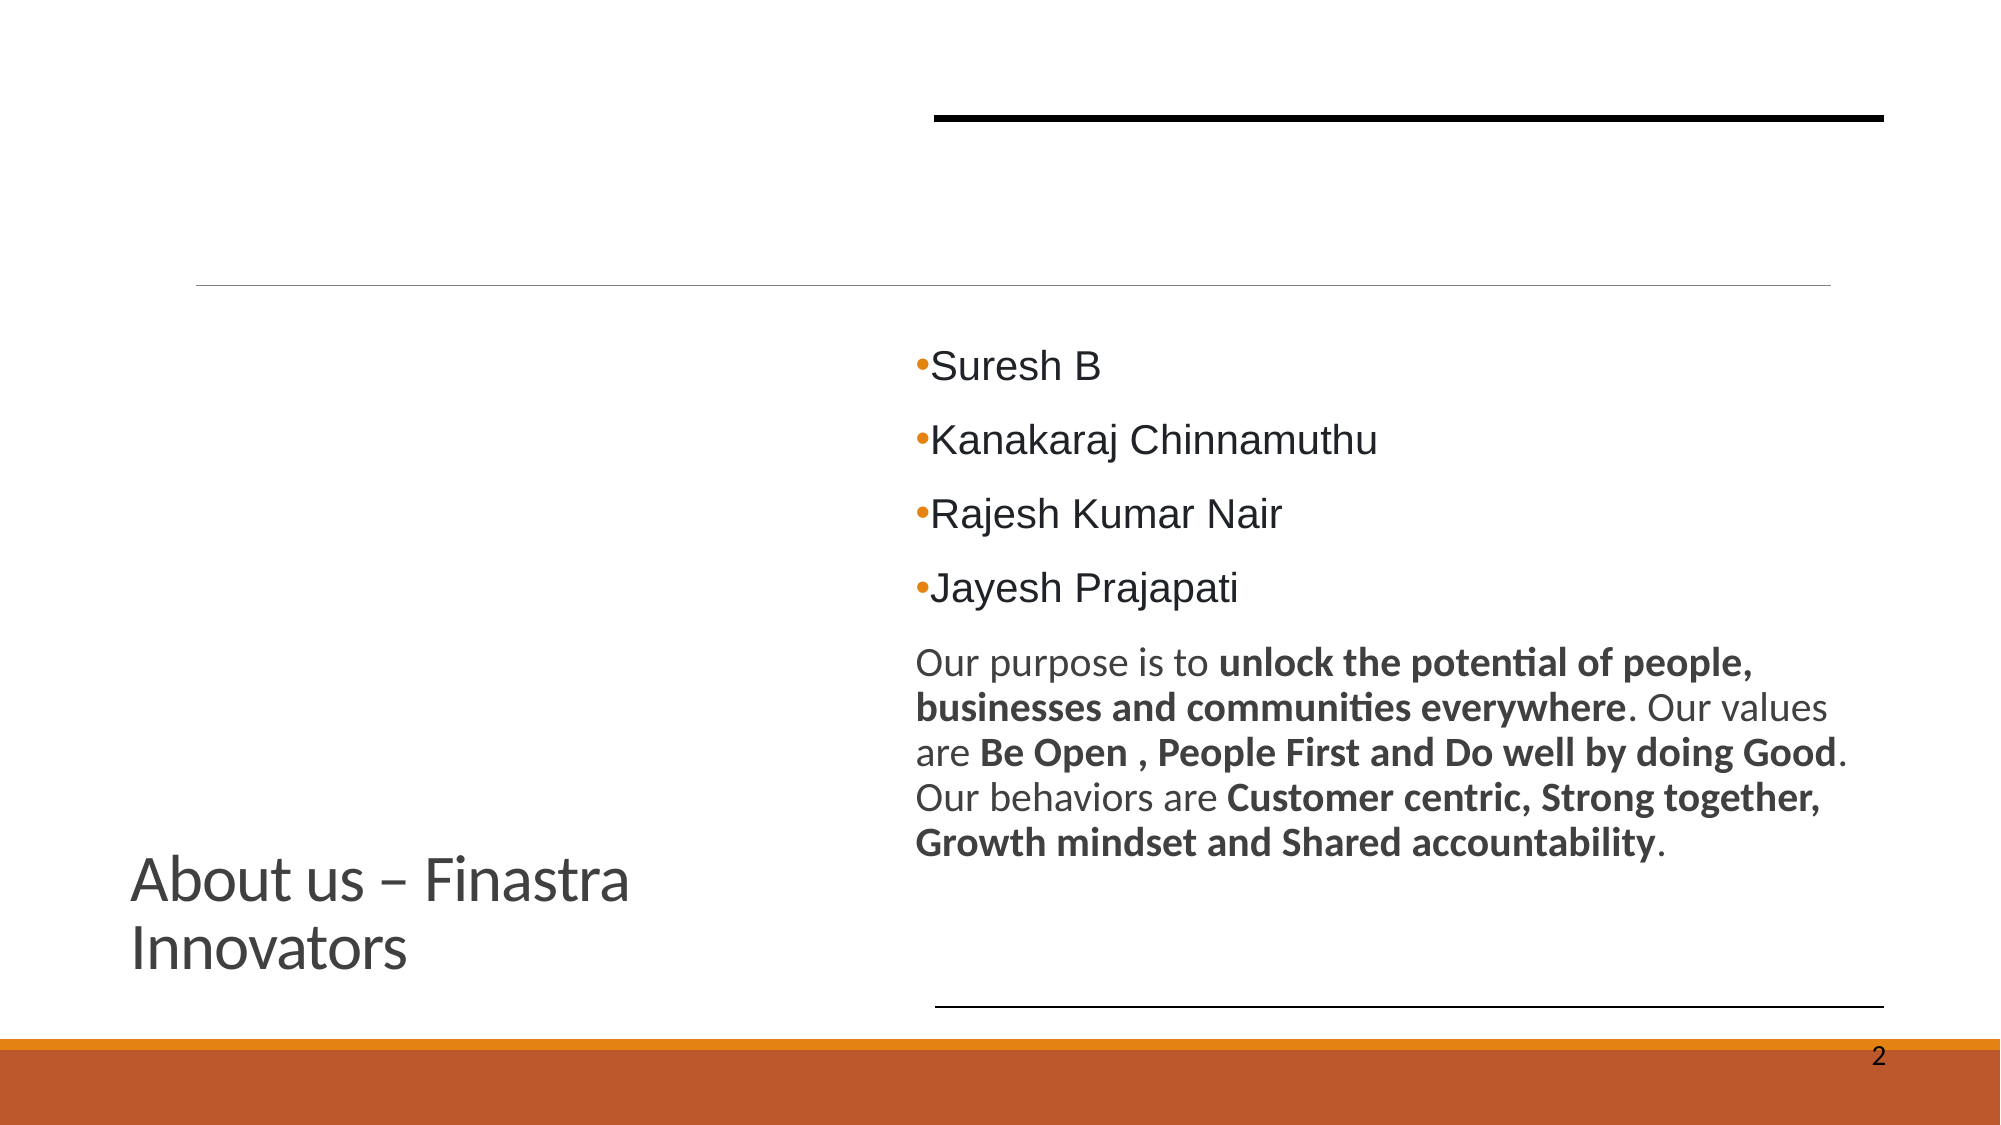

# About us – Finastra Innovators
Suresh B
Kanakaraj Chinnamuthu
Rajesh Kumar Nair
Jayesh Prajapati
Our purpose is to unlock the potential of people, businesses and communities everywhere. Our values are Be Open , People First and Do well by doing Good. Our behaviors are Customer centric, Strong together, Growth mindset and Shared accountability.
2